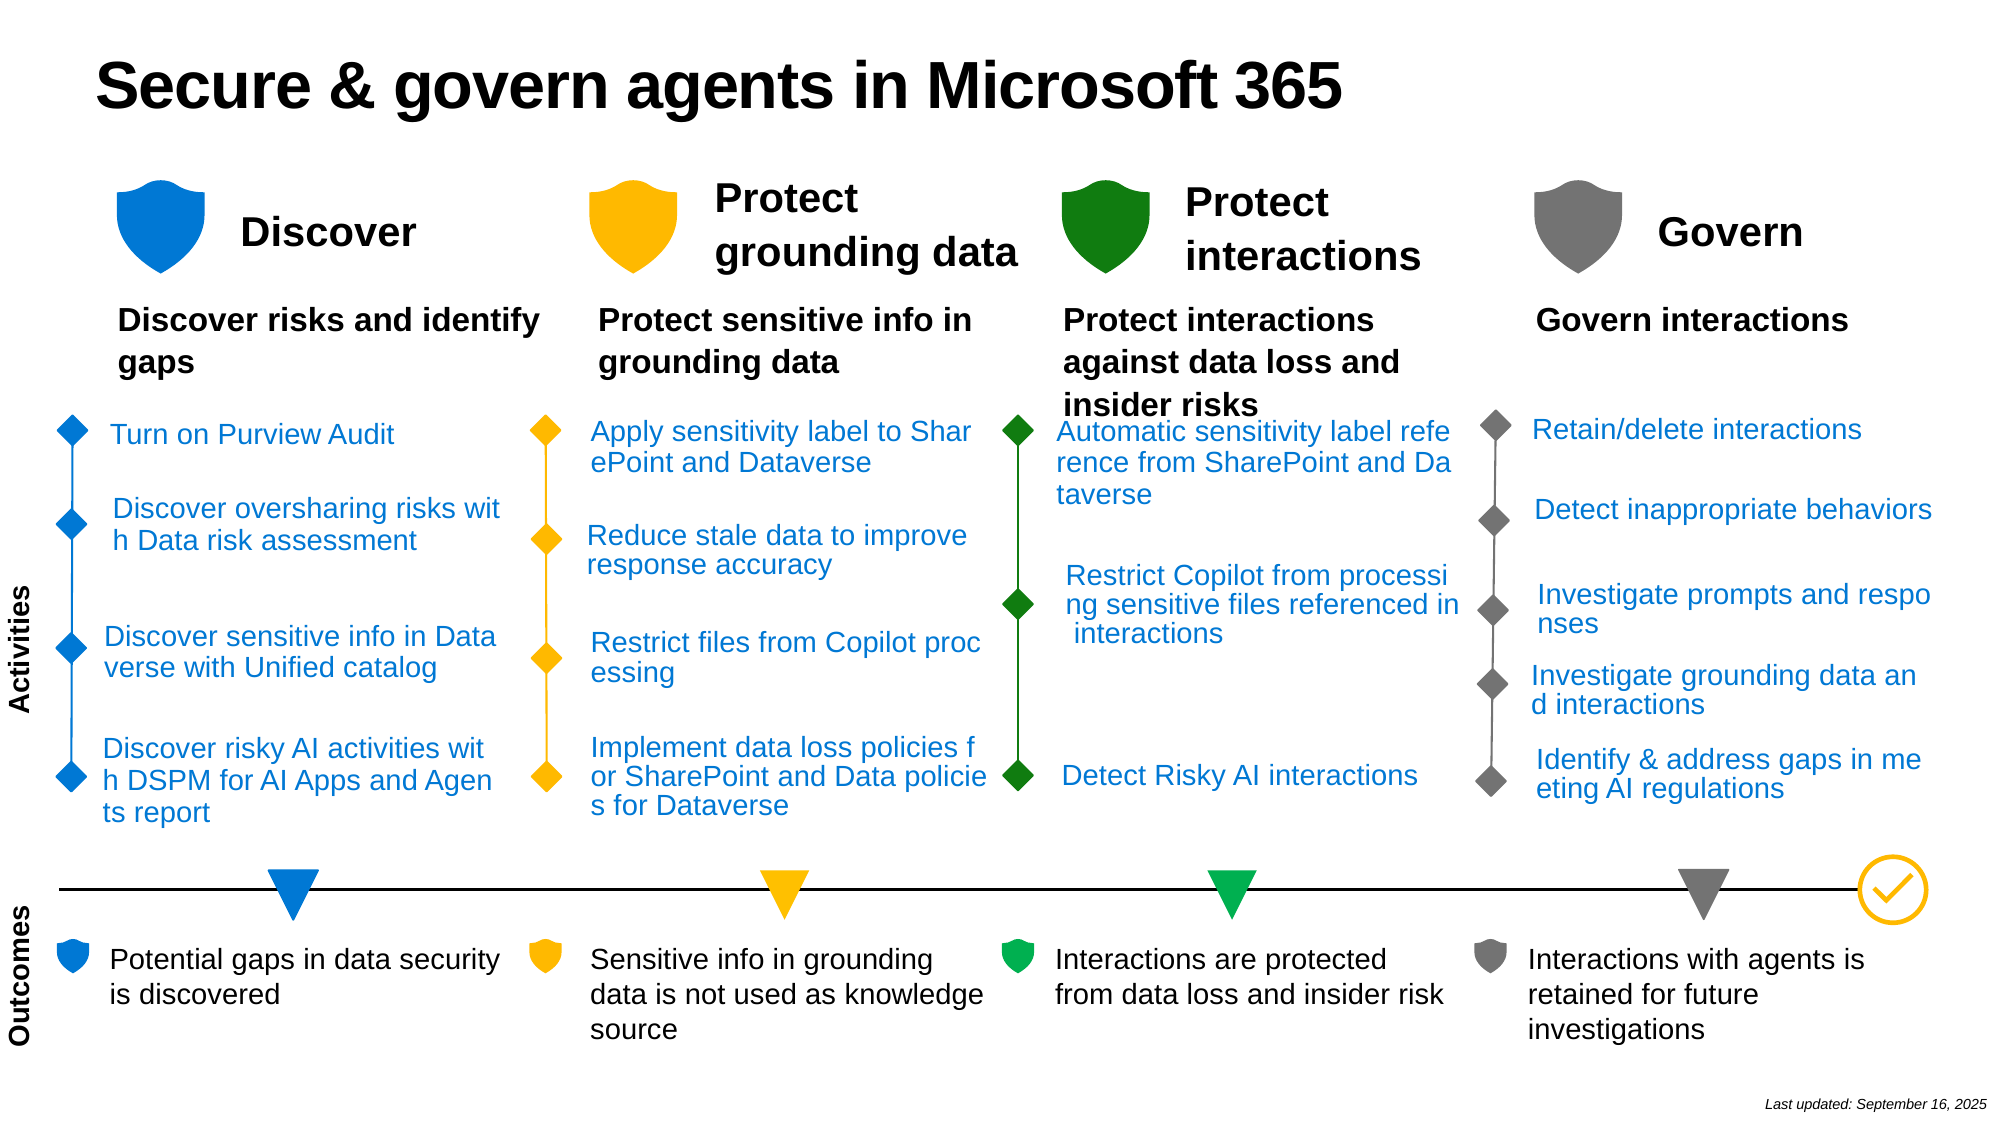

Secure & govern agents in Microsoft 365
Protect grounding data

Protect sensitive info in grounding data
Protect interactions

Protect interactions against data loss and insider risks

Discover
Discover risks and identify gaps

Govern
Govern interactions
Apply sensitivity label to SharePoint and Dataverse
Automatic sensitivity label reference from SharePoint and Dataverse

Retain/delete interactions

Turn on Purview Audit

Discover oversharing risks with Data risk assessment
Discover risky AI activities with DSPM for AI Apps and Agents report

Restrict Copilot from processing sensitive files referenced in interactions

Detect Risky AI interactions
Implement data loss policies for SharePoint and Data policies for Dataverse

Detect inappropriate behaviors

Reduce stale data to improve response accuracy

Investigate prompts and responses
Discover sensitive info in Dataverse with Unified catalog
Restrict files from Copilot processing
Activities

Investigate grounding data and interactions

Identify & address gaps in meeting AI regulations

Interactions with agents is retained for future investigations

Potential gaps in data security is discovered

Sensitive info in grounding data is not used as knowledge source

Interactions are protected from data loss and insider risk
Outcomes
Last updated: September 16, 2025